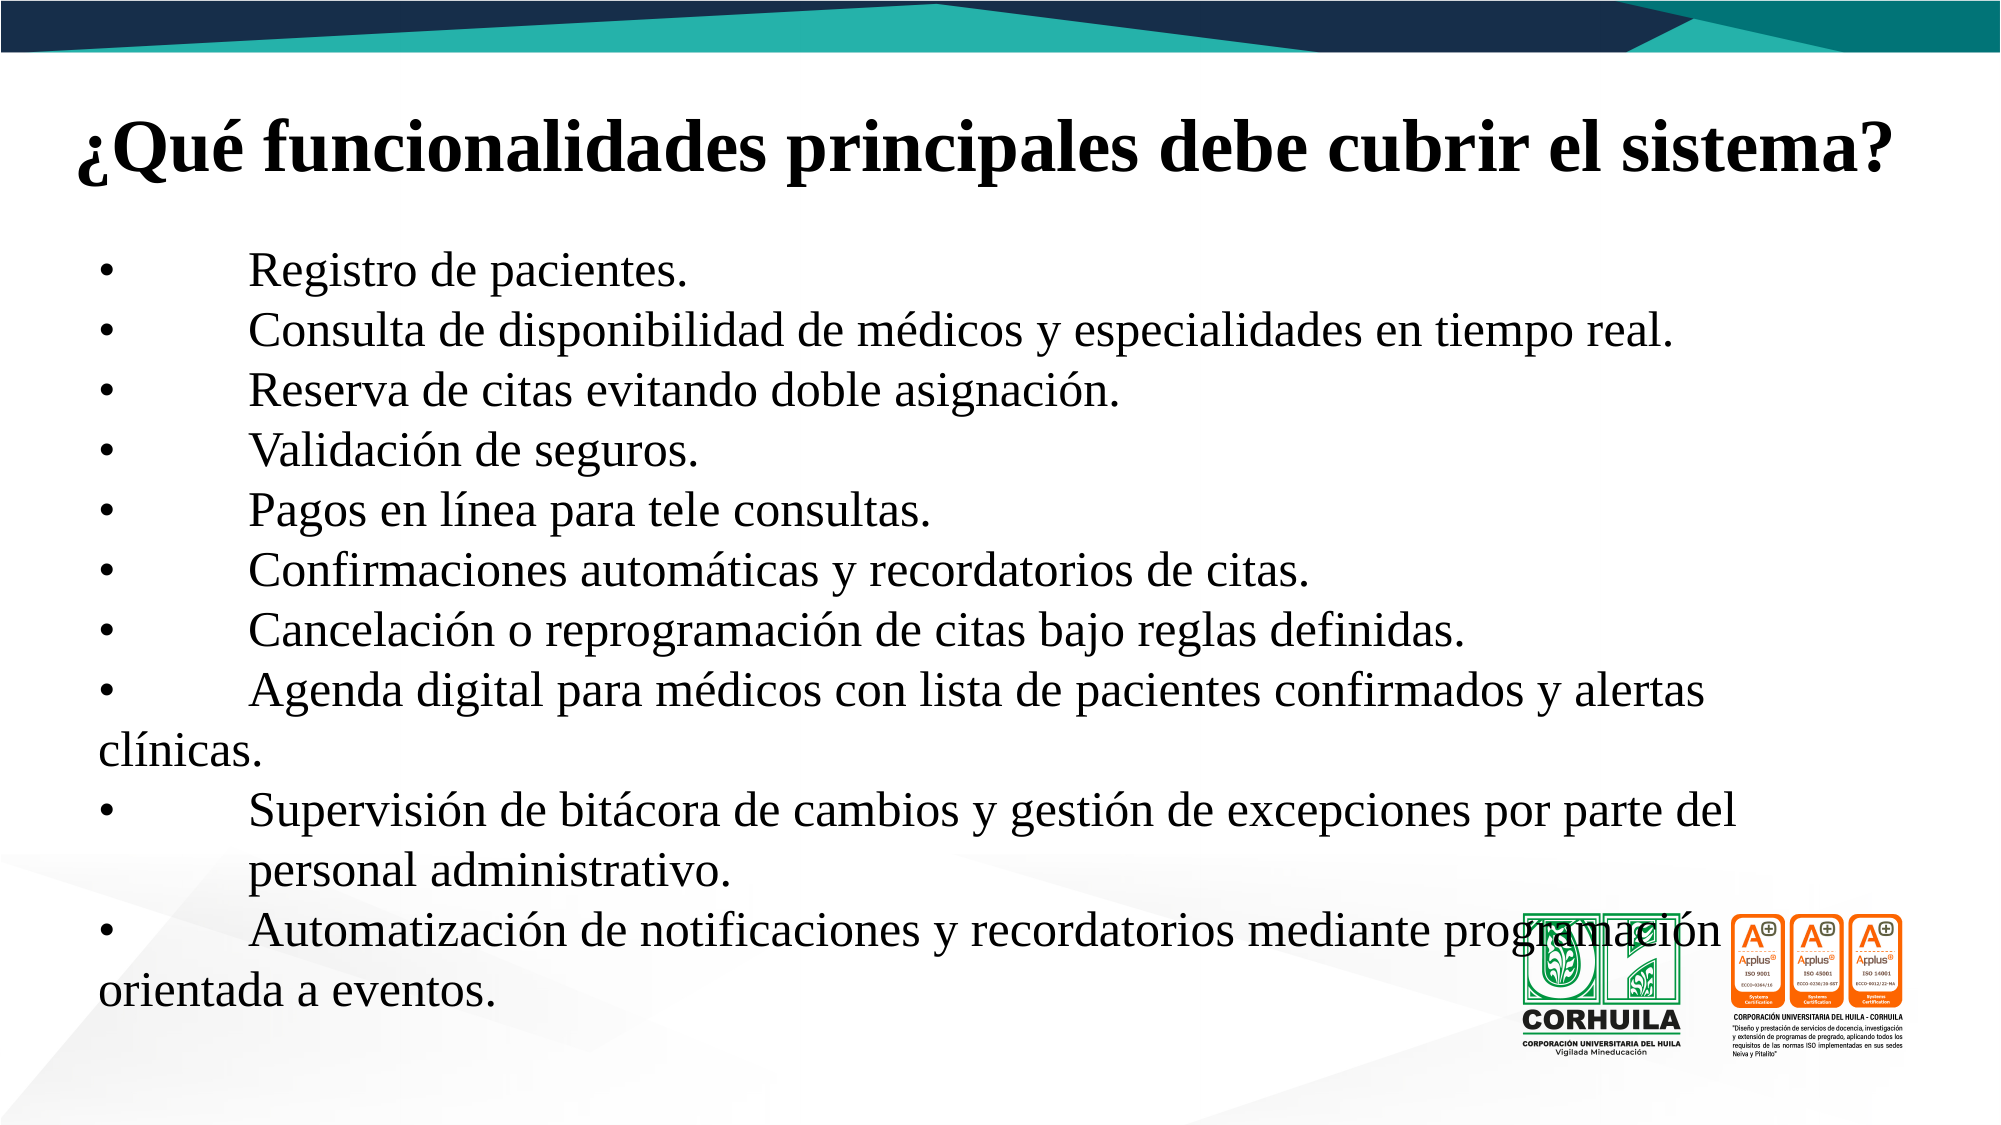

¿Qué funcionalidades principales debe cubrir el sistema?
•	Registro de pacientes.
•	Consulta de disponibilidad de médicos y especialidades en tiempo real.
•	Reserva de citas evitando doble asignación.
•	Validación de seguros.
•	Pagos en línea para tele consultas.
•	Confirmaciones automáticas y recordatorios de citas.
•	Cancelación o reprogramación de citas bajo reglas definidas.
•	Agenda digital para médicos con lista de pacientes confirmados y alertas clínicas.
•	Supervisión de bitácora de cambios y gestión de excepciones por parte del 	personal administrativo.
•	Automatización de notificaciones y recordatorios mediante programación 	orientada a eventos.